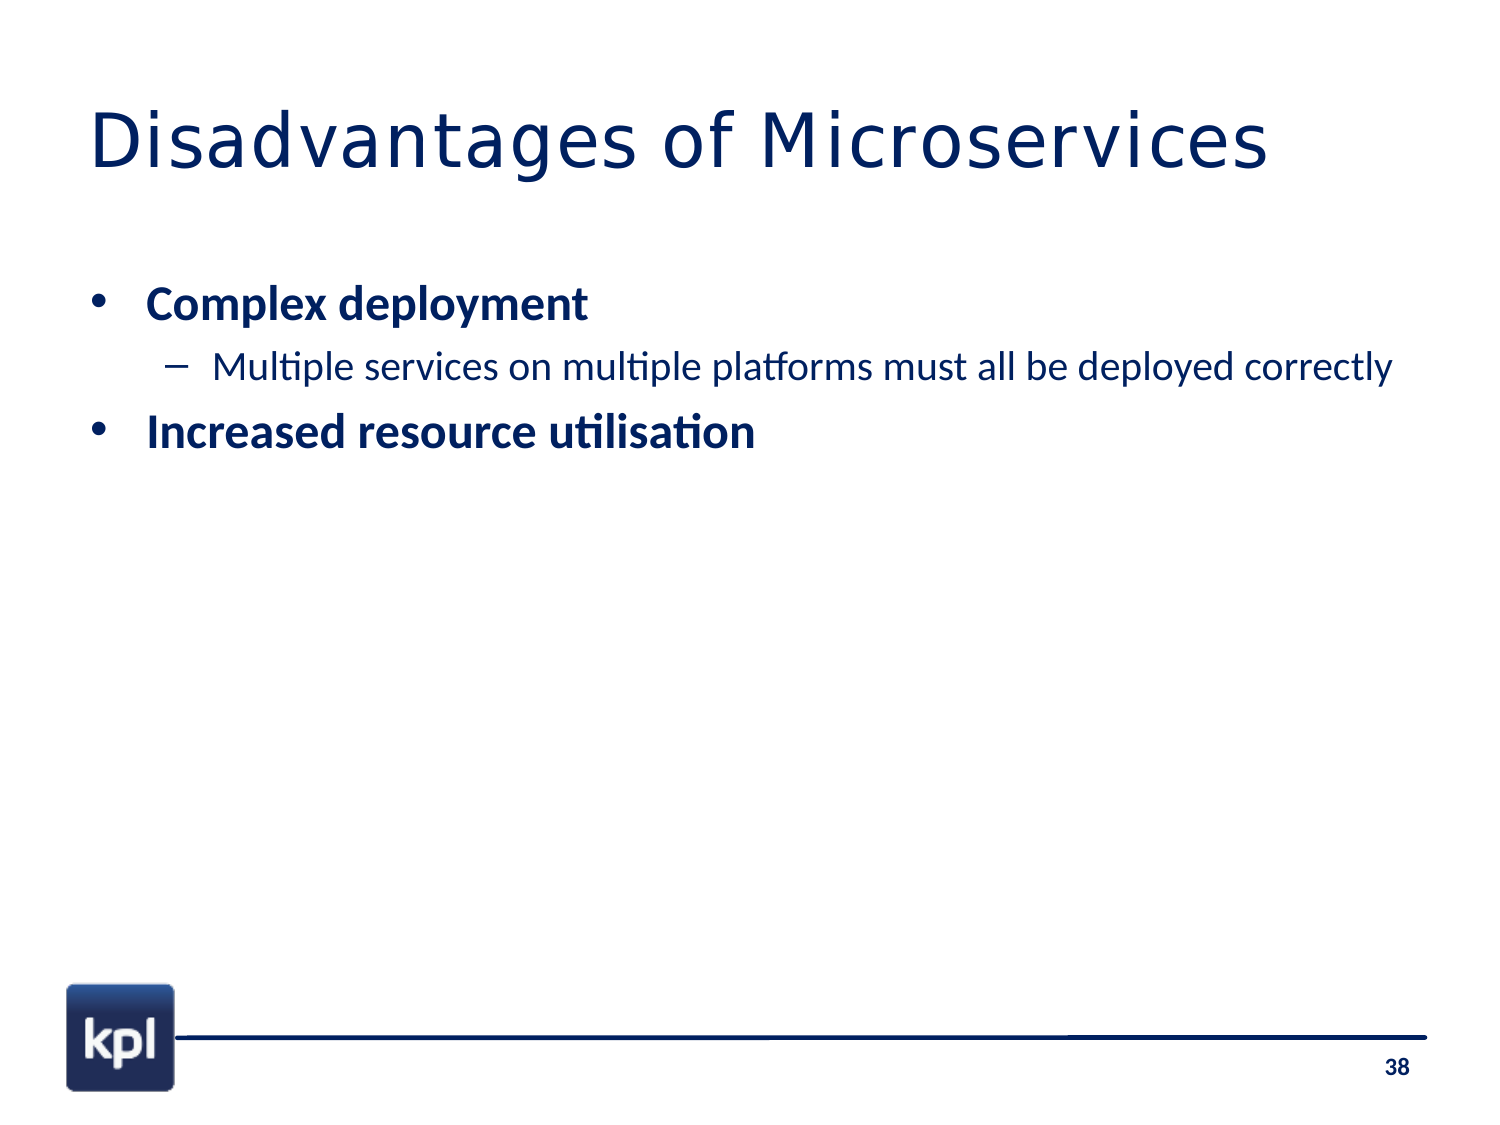

# Disadvantages of Microservices
Complex deployment
Multiple services on multiple platforms must all be deployed correctly
Increased resource utilisation
38